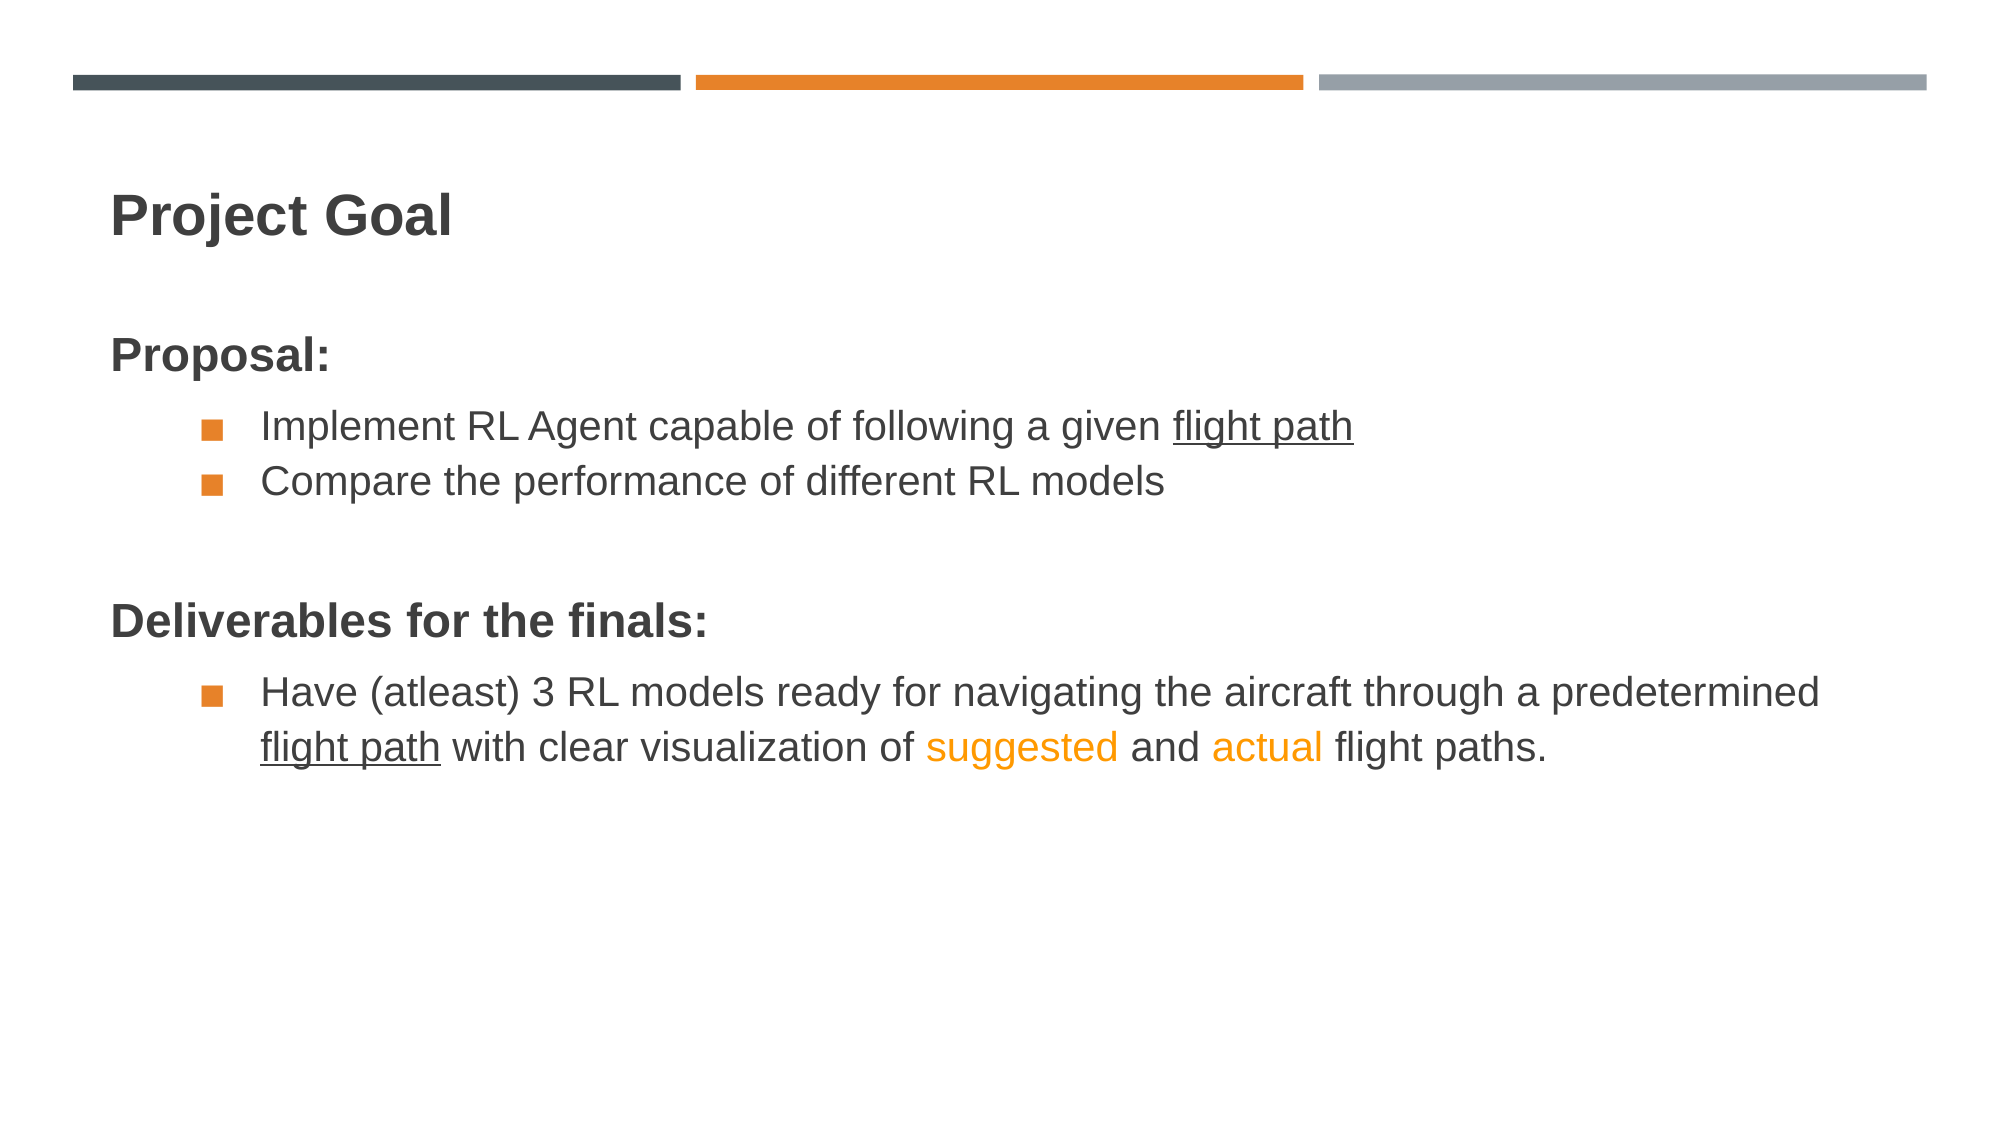

# Project Goal
Proposal:
Implement RL Agent capable of following a given flight path
Compare the performance of different RL models

Deliverables for the finals:
Have (atleast) 3 RL models ready for navigating the aircraft through a predetermined flight path with clear visualization of suggested and actual flight paths.